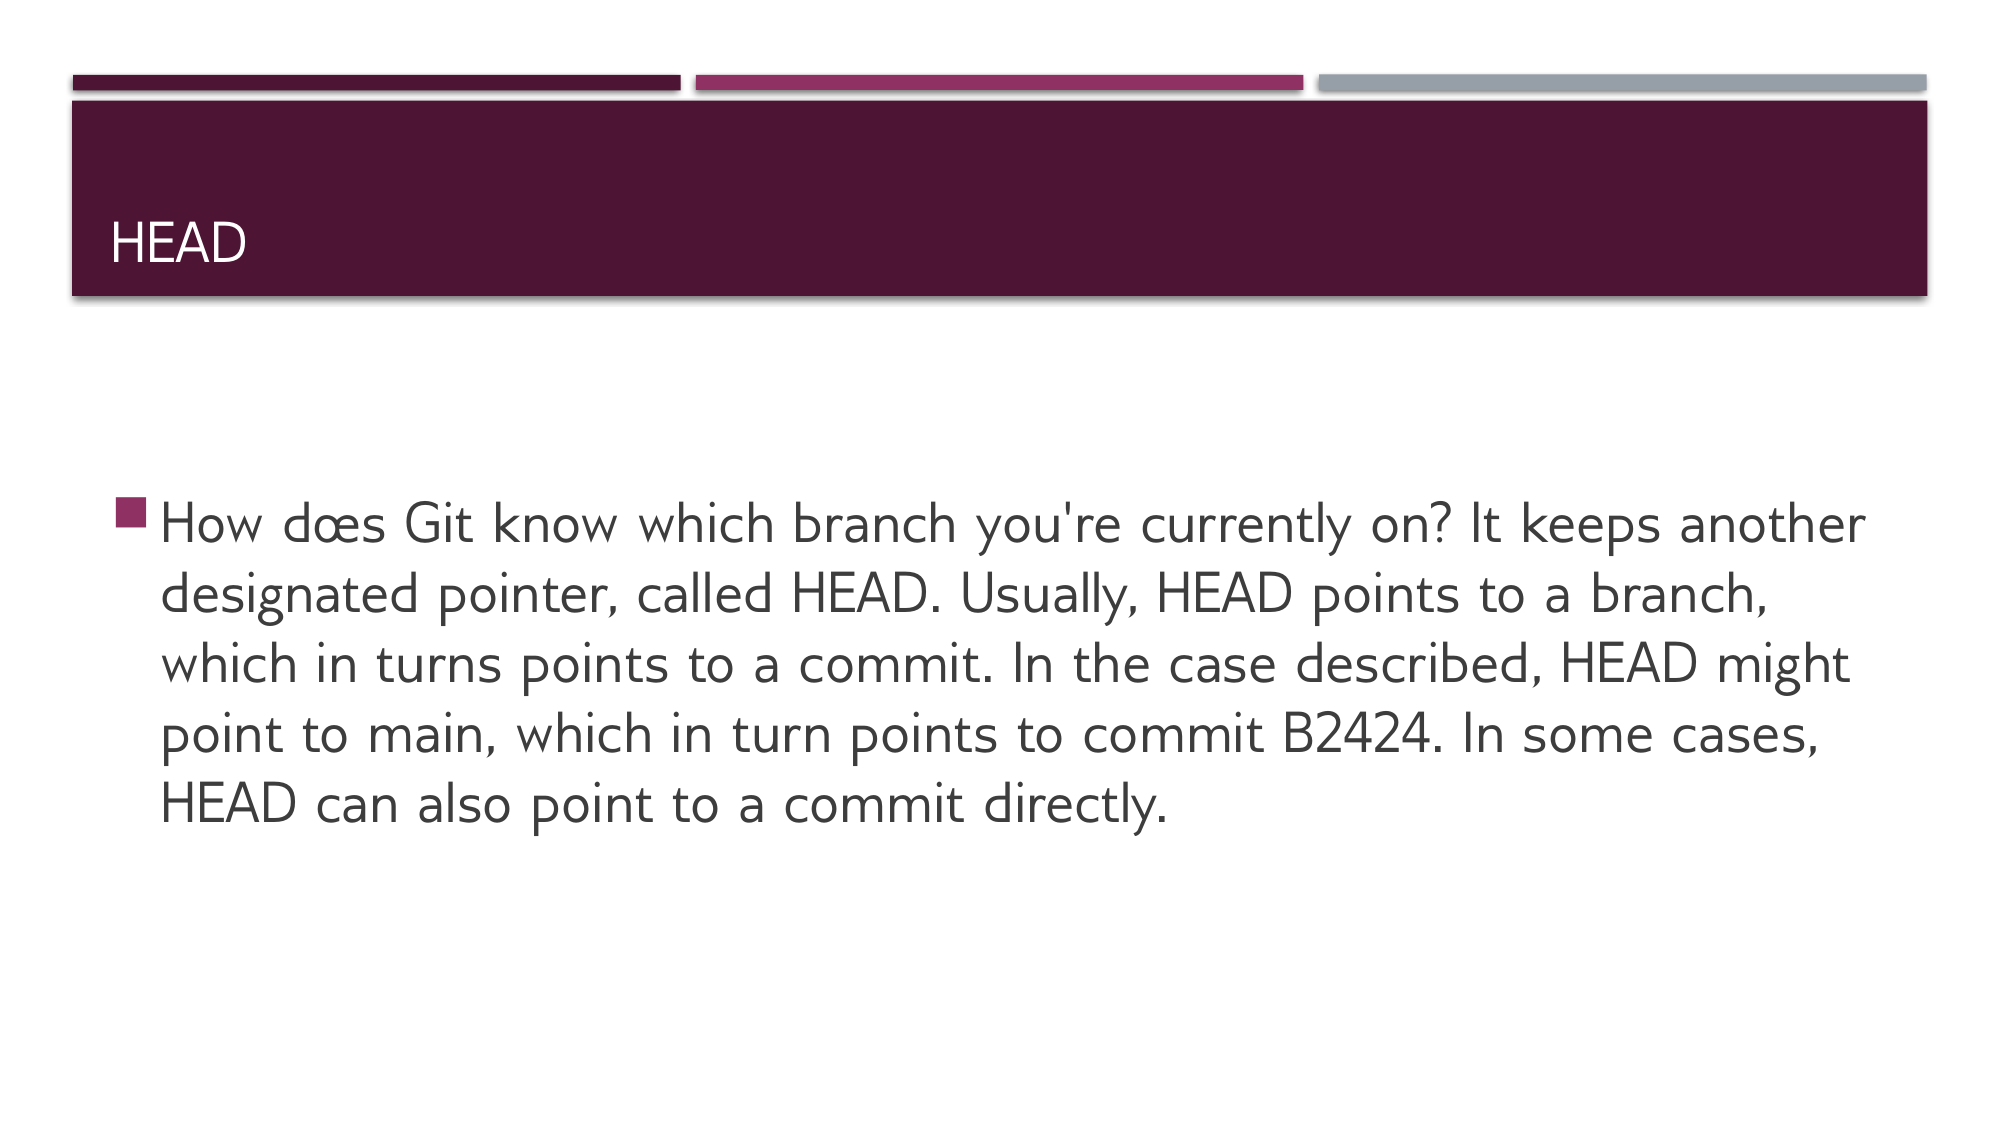

# HEAD
How does Git know which branch you're currently on? It keeps another designated pointer, called HEAD. Usually, HEAD points to a branch, which in turns points to a commit. In the case described, HEAD might point to main, which in turn points to commit B2424. In some cases, HEAD can also point to a commit directly.